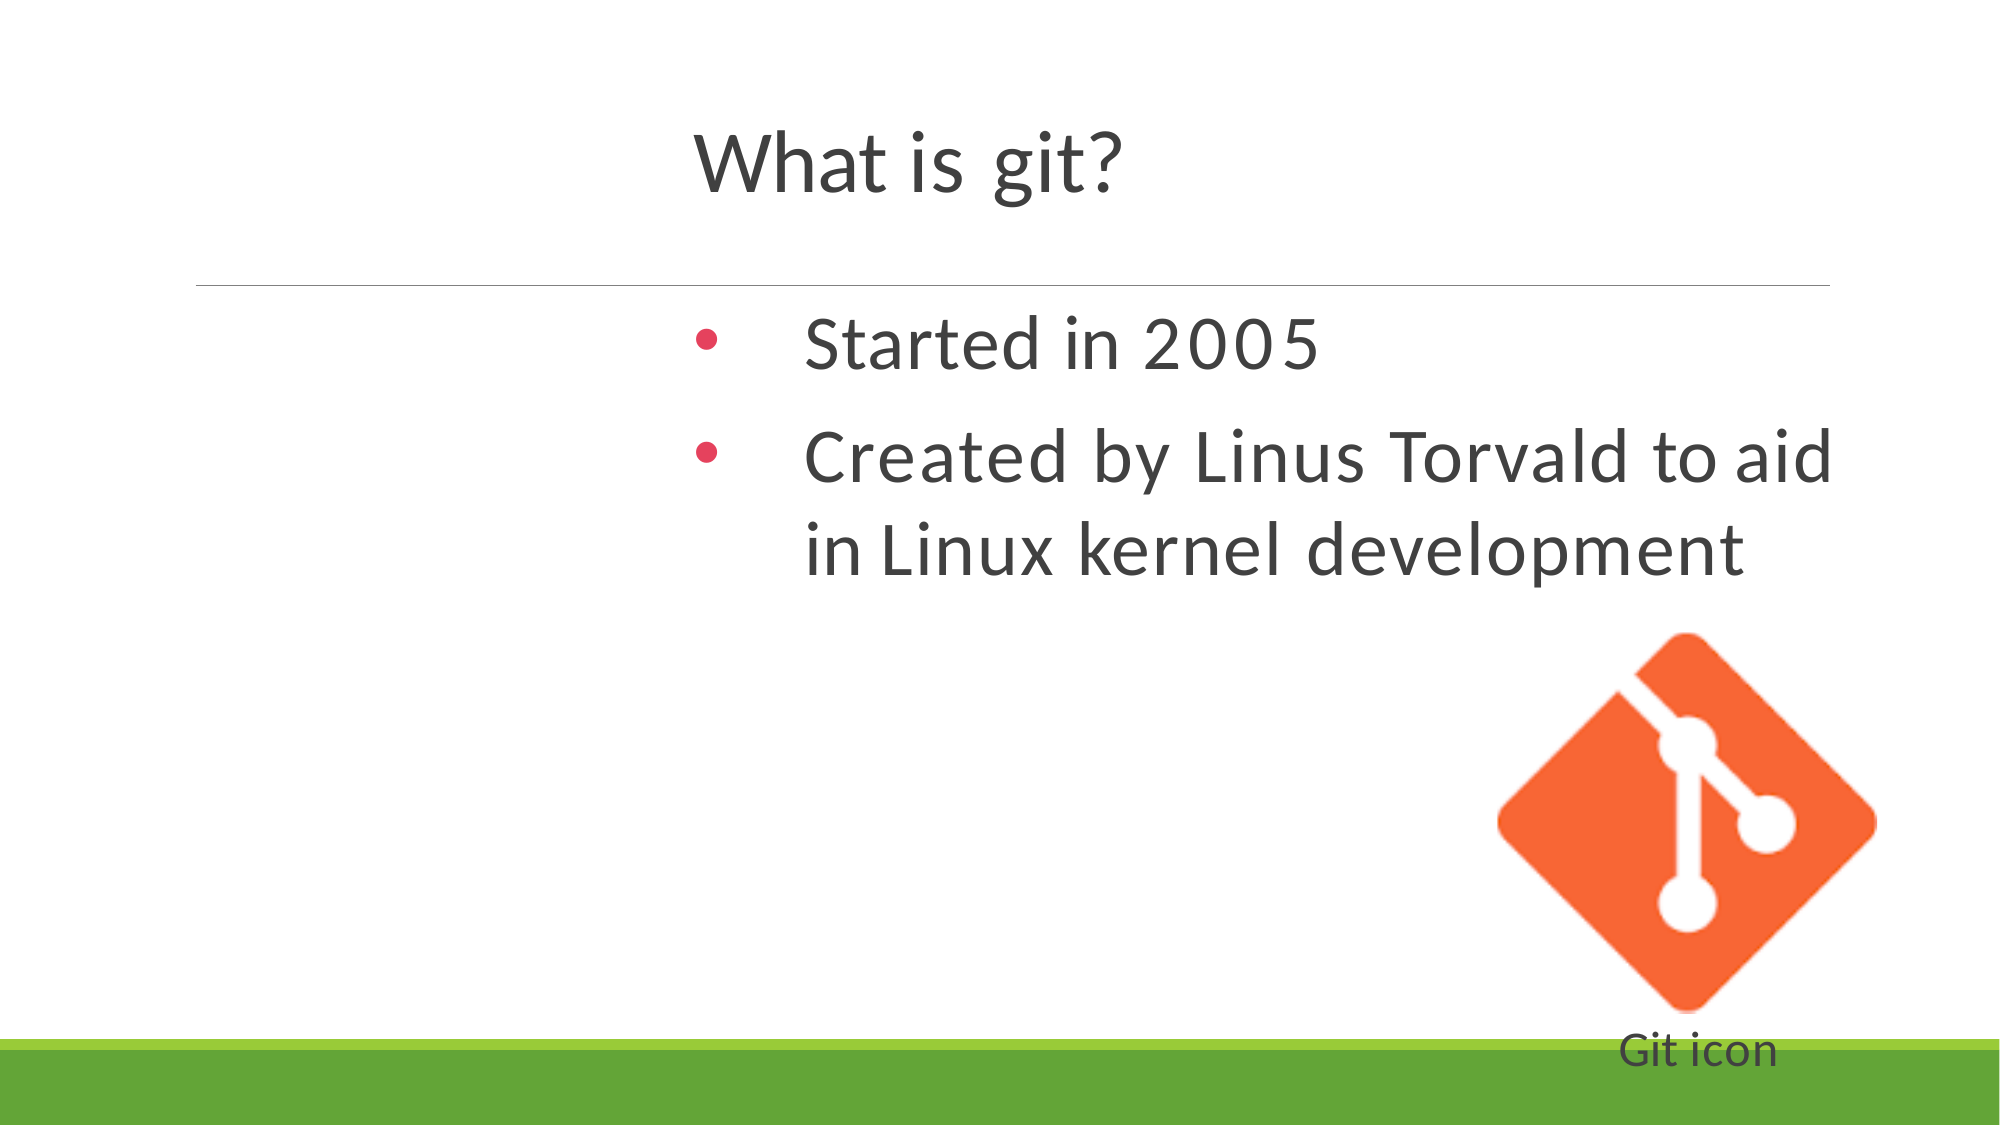

# What is git?
Started in 2005
Created by Linus Torvald to aid  in Linux kernel development

Git icon